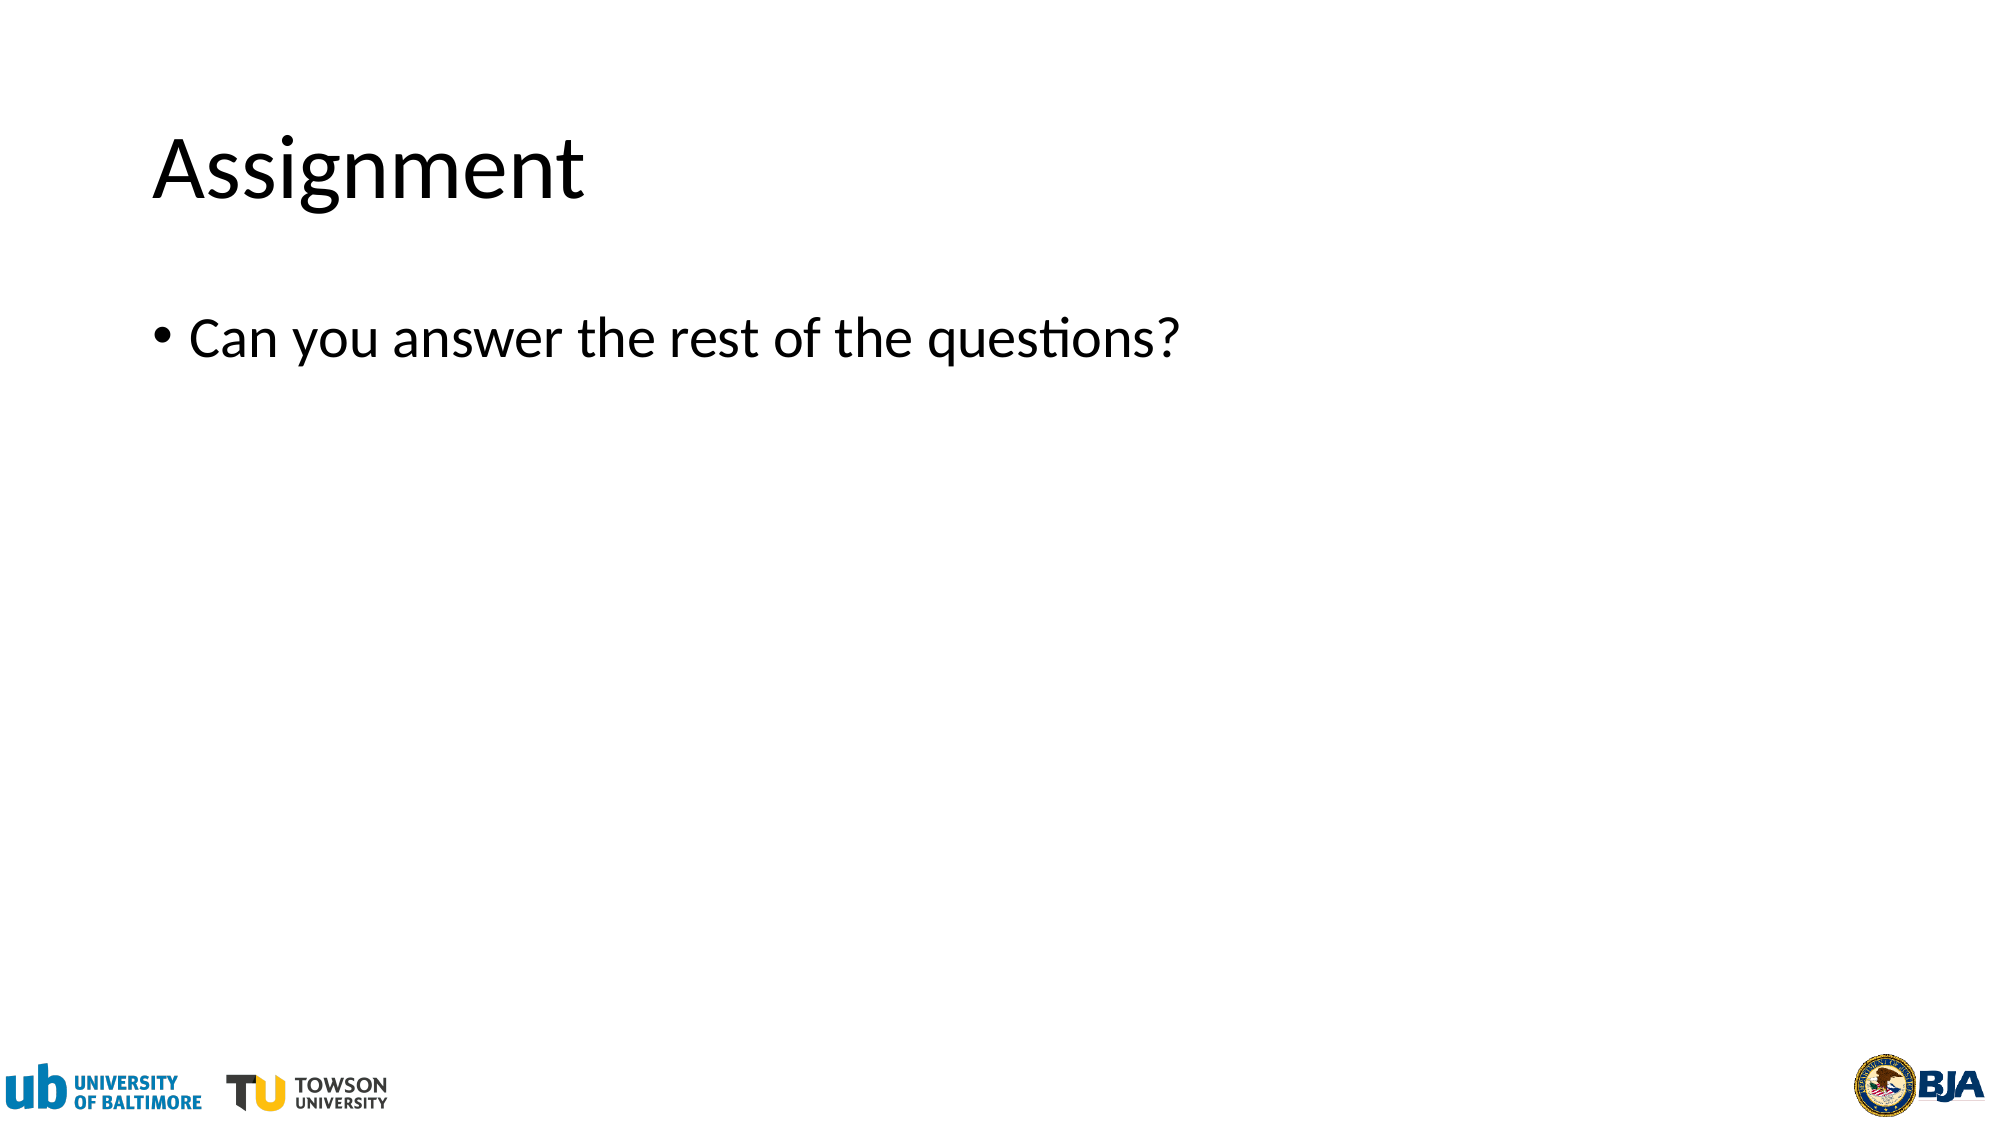

# Assignment
Can you answer the rest of the questions?